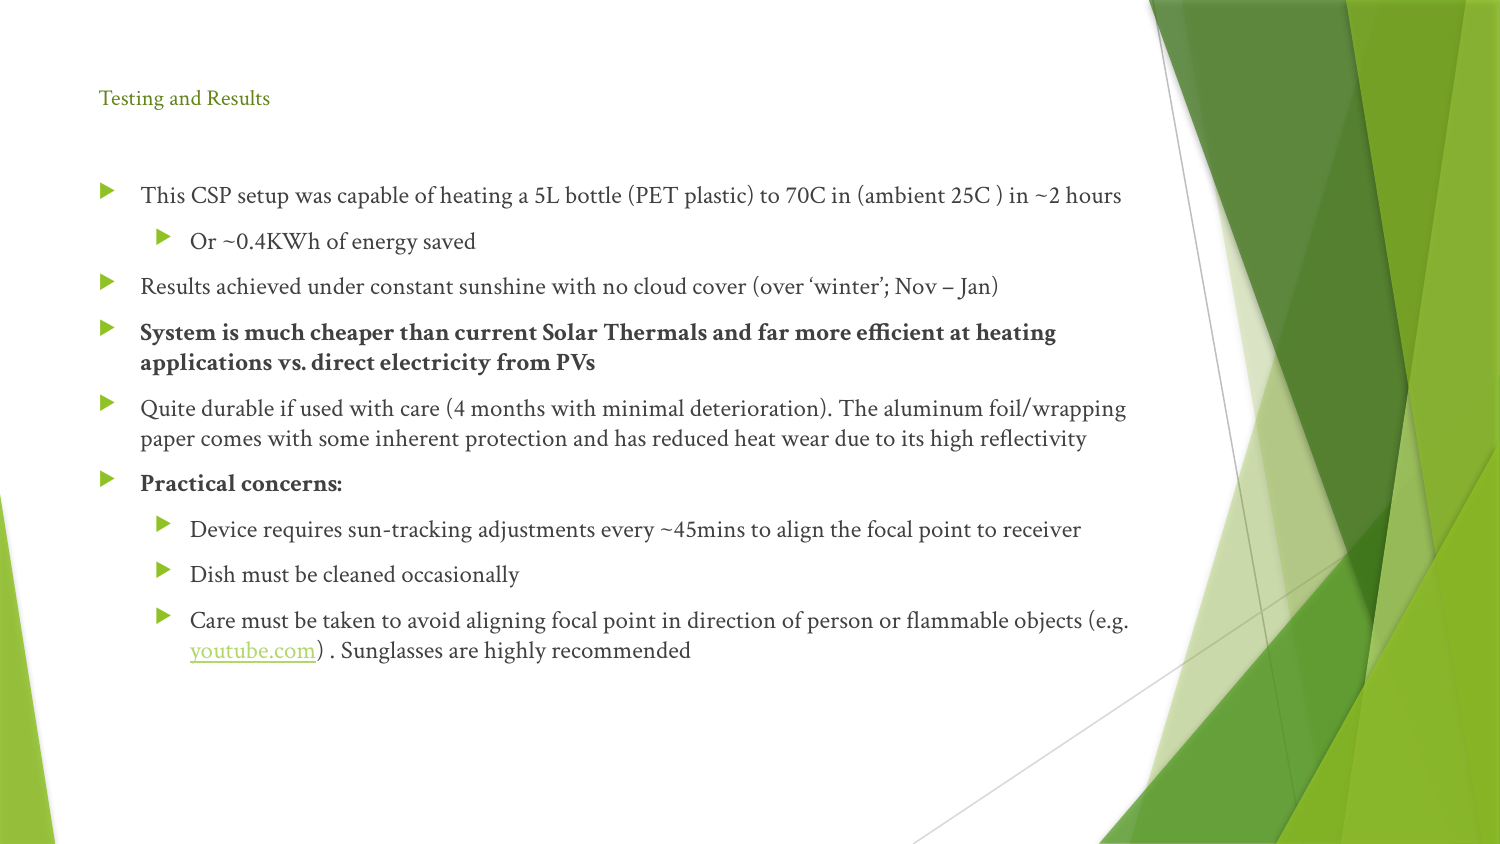

# Testing and Results
This CSP setup was capable of heating a 5L bottle (PET plastic) to 70C in (ambient 25C ) in ~2 hours
Or ~0.4KWh of energy saved
Results achieved under constant sunshine with no cloud cover (over ‘winter’; Nov – Jan)
System is much cheaper than current Solar Thermals and far more efficient at heating applications vs. direct electricity from PVs
Quite durable if used with care (4 months with minimal deterioration). The aluminum foil/wrapping paper comes with some inherent protection and has reduced heat wear due to its high reflectivity
Practical concerns:
Device requires sun-tracking adjustments every ~45mins to align the focal point to receiver
Dish must be cleaned occasionally
Care must be taken to avoid aligning focal point in direction of person or flammable objects (e.g. youtube.com) . Sunglasses are highly recommended